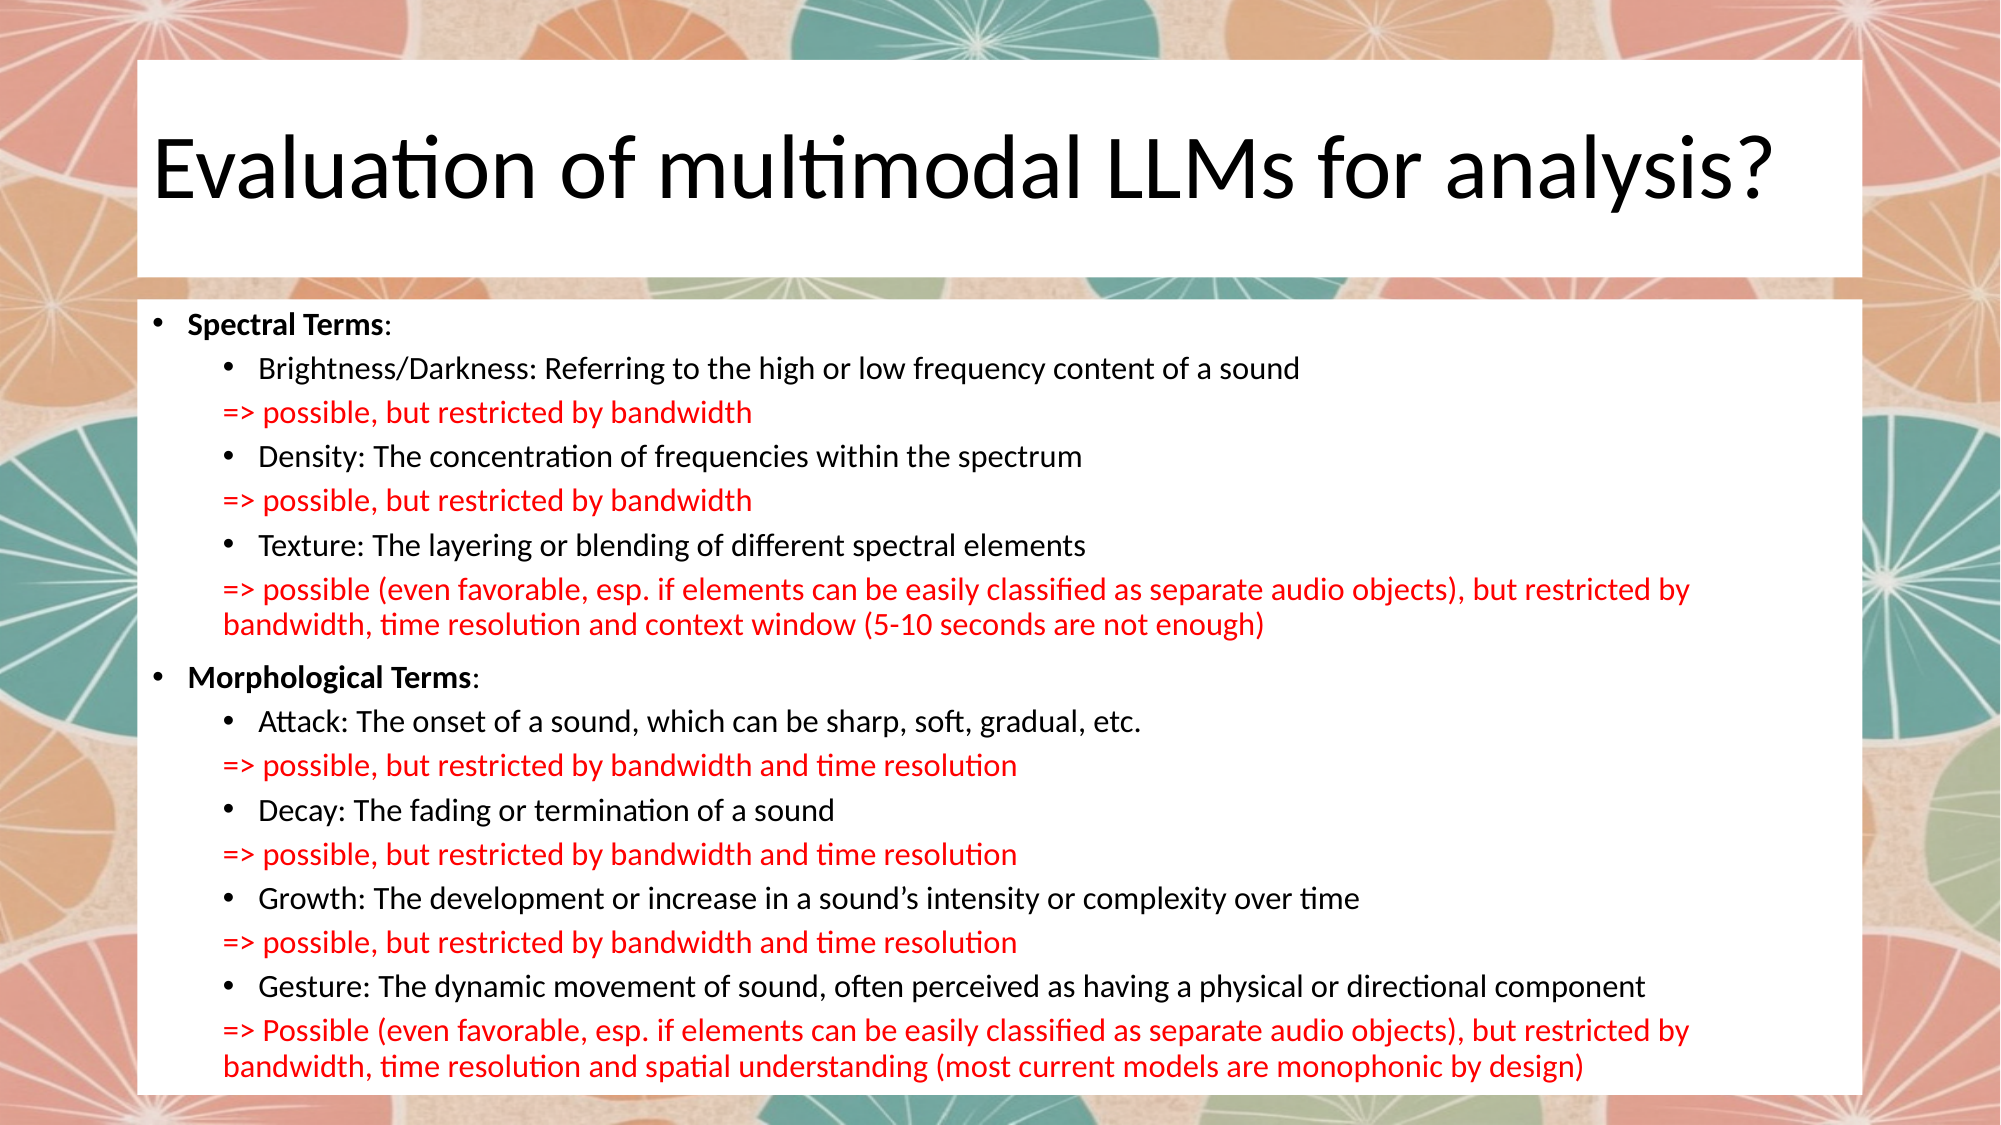

# Evaluation of multimodal LLMs for analysis?
Spectral Terms:
Brightness/Darkness: Referring to the high or low frequency content of a sound
=> possible, but restricted by bandwidth
Density: The concentration of frequencies within the spectrum
=> possible, but restricted by bandwidth
Texture: The layering or blending of different spectral elements
=> possible (even favorable, esp. if elements can be easily classified as separate audio objects), but restricted by bandwidth, time resolution and context window (5-10 seconds are not enough)
Morphological Terms:
Attack: The onset of a sound, which can be sharp, soft, gradual, etc.
=> possible, but restricted by bandwidth and time resolution
Decay: The fading or termination of a sound
=> possible, but restricted by bandwidth and time resolution
Growth: The development or increase in a sound’s intensity or complexity over time
=> possible, but restricted by bandwidth and time resolution
Gesture: The dynamic movement of sound, often perceived as having a physical or directional component
=> Possible (even favorable, esp. if elements can be easily classified as separate audio objects), but restricted by bandwidth, time resolution and spatial understanding (most current models are monophonic by design)